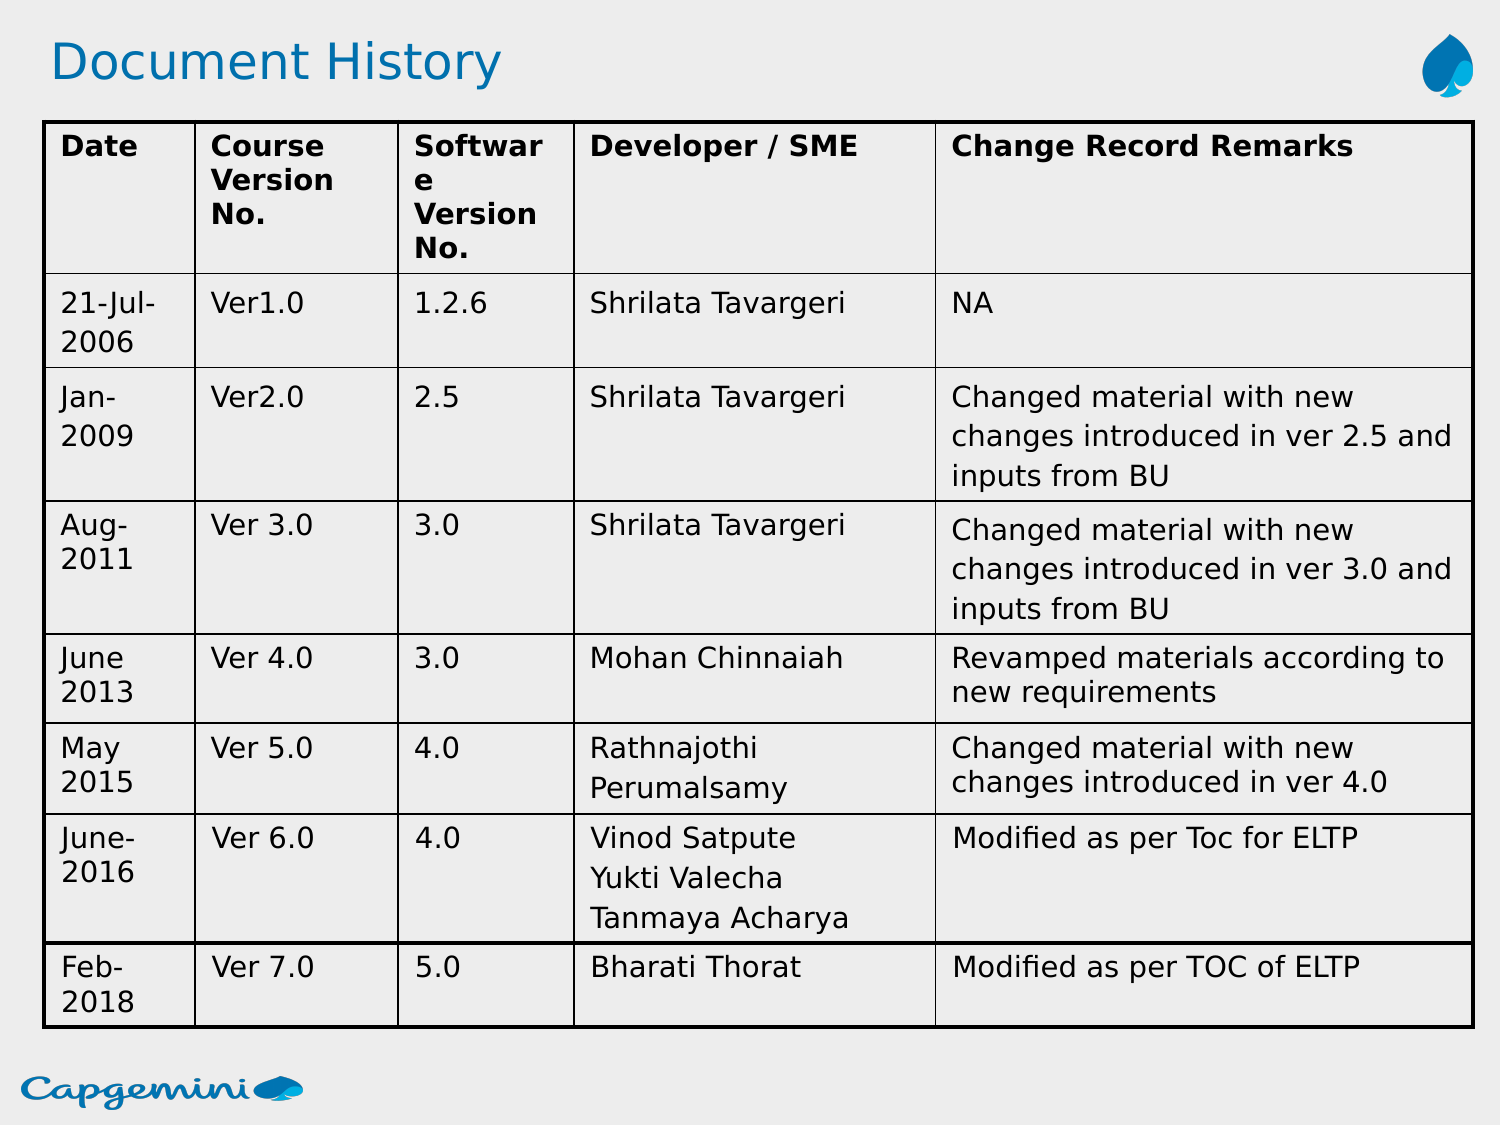

# Document History
| Date | Course Version No. | Software Version No. | Developer / SME | Change Record Remarks |
| --- | --- | --- | --- | --- |
| 21-Jul-2006 | Ver1.0 | 1.2.6 | Shrilata Tavargeri | NA |
| Jan-2009 | Ver2.0 | 2.5 | Shrilata Tavargeri | Changed material with new changes introduced in ver 2.5 and inputs from BU |
| Aug-2011 | Ver 3.0 | 3.0 | Shrilata Tavargeri | Changed material with new changes introduced in ver 3.0 and inputs from BU |
| June 2013 | Ver 4.0 | 3.0 | Mohan Chinnaiah | Revamped materials according to new requirements |
| May 2015 | Ver 5.0 | 4.0 | Rathnajothi Perumalsamy | Changed material with new changes introduced in ver 4.0 |
| June- 2016 | Ver 6.0 | 4.0 | Vinod Satpute Yukti Valecha Tanmaya Acharya | Modified as per Toc for ELTP |
| Feb-2018 | Ver 7.0 | 5.0 | Bharati Thorat | Modified as per TOC of ELTP |